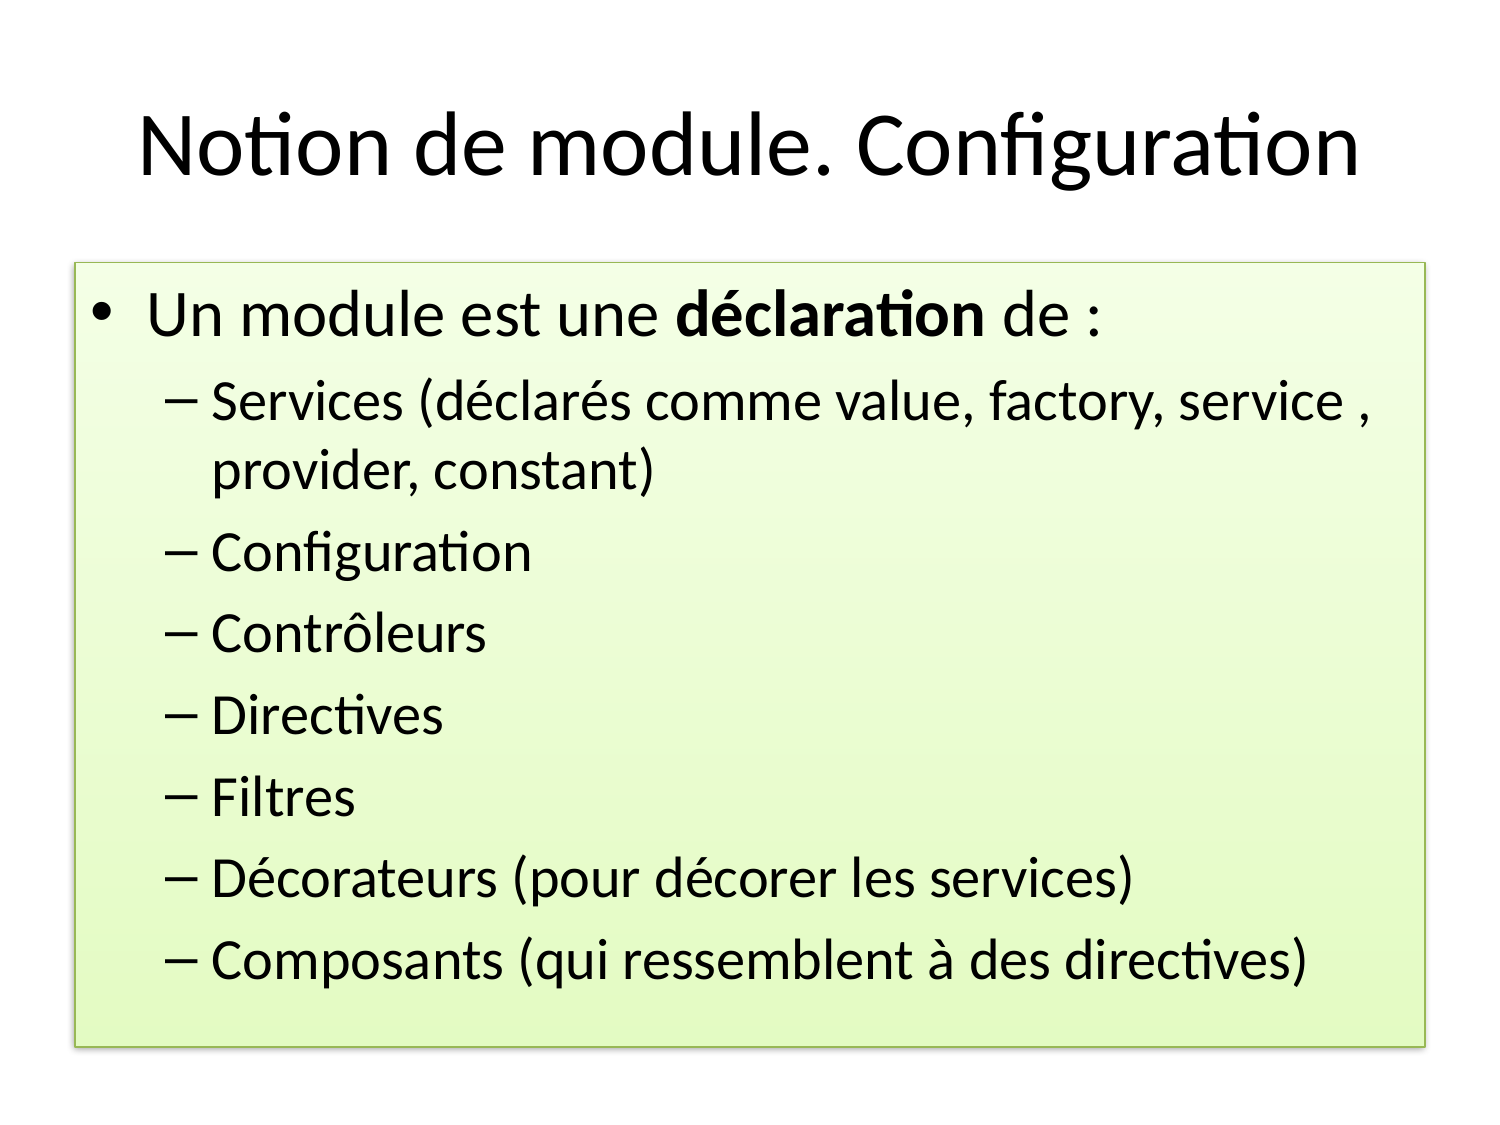

# Notion de module. Configuration
Un module est une déclaration de :
Services (déclarés comme value, factory, service , provider, constant)
Configuration
Contrôleurs
Directives
Filtres
Décorateurs (pour décorer les services)
Composants (qui ressemblent à des directives)